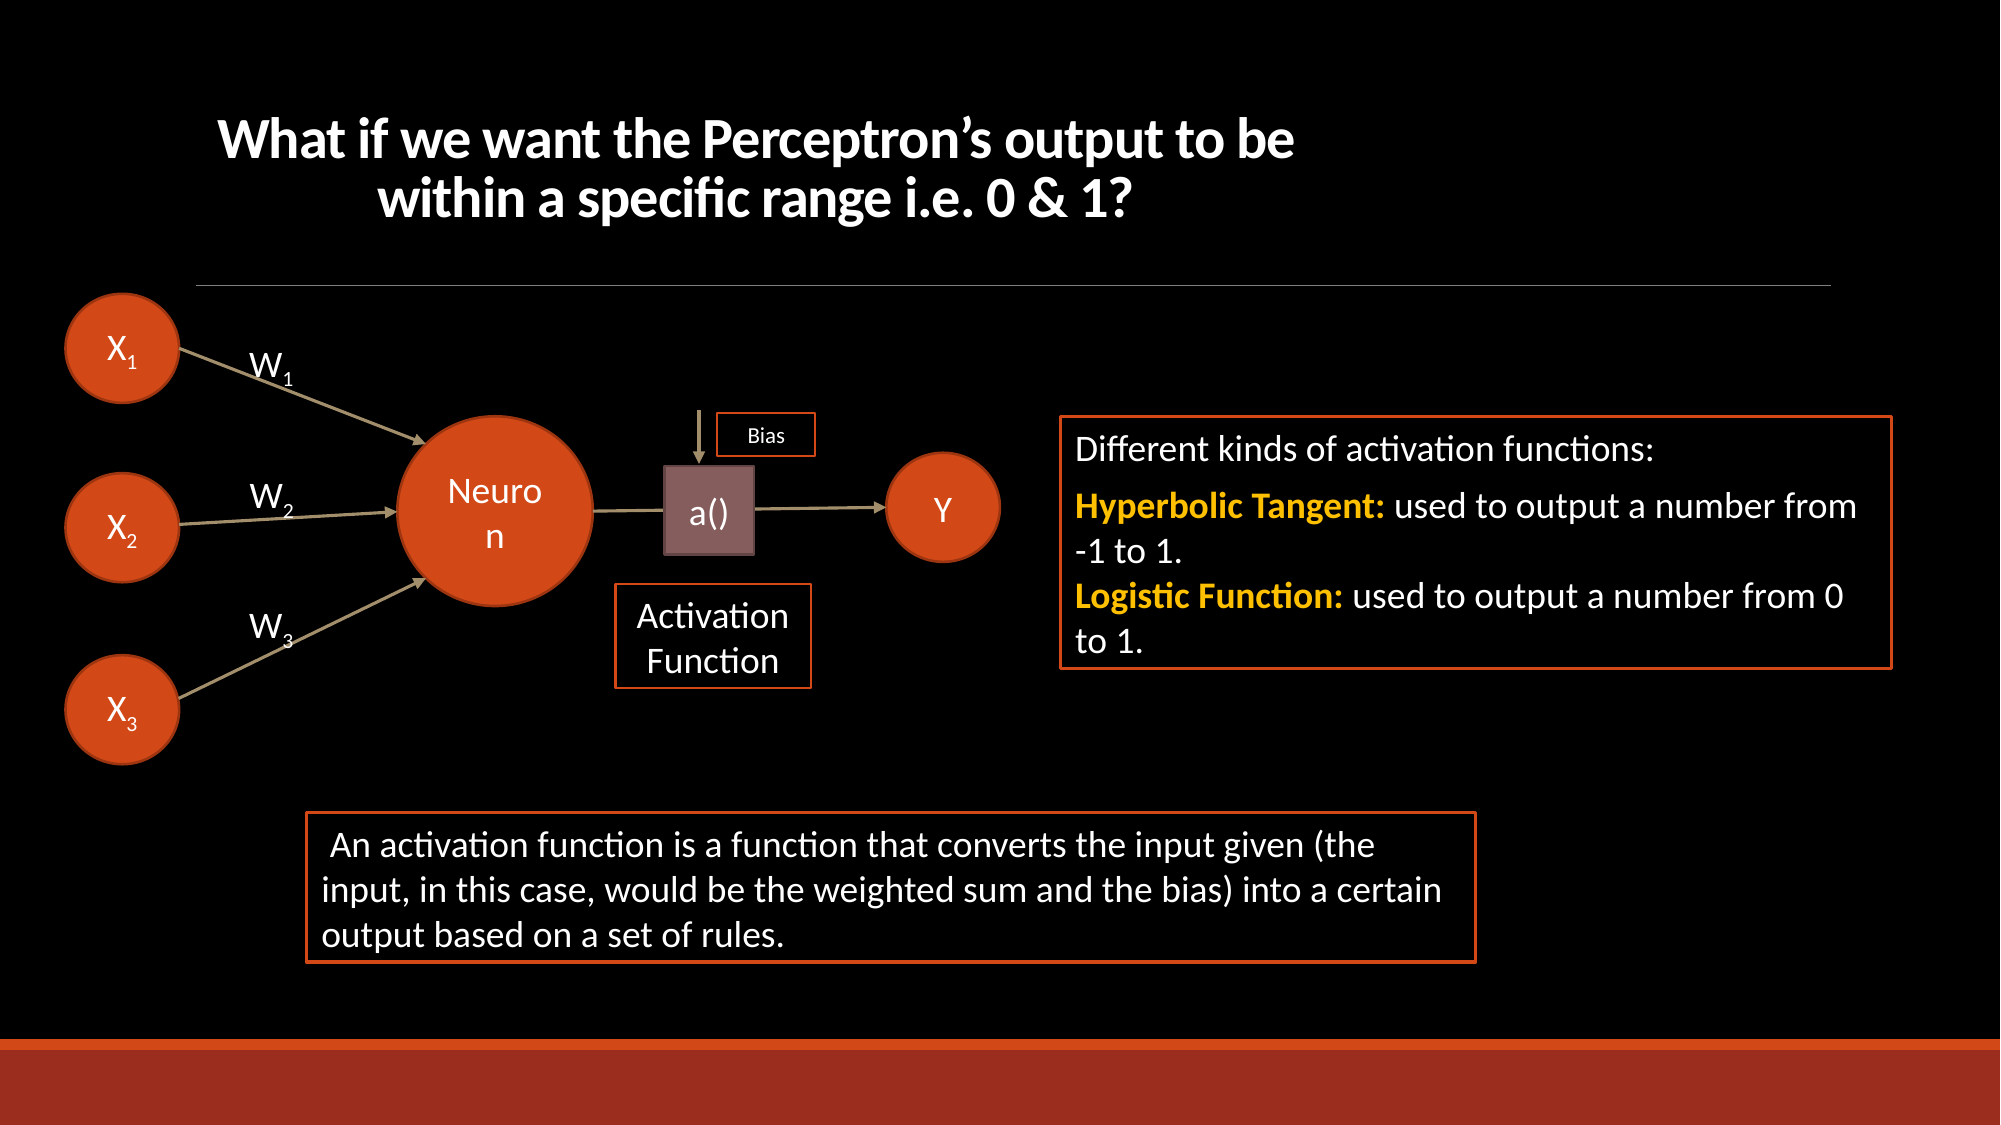

# What if we want the Perceptron’s output to be within a specific range i.e. 0 & 1?
X1
W1
Neuron
Y
W2
X2
W3
X3
Bias
Different kinds of activation functions:
Hyperbolic Tangent: used to output a number from -1 to 1.
Logistic Function: used to output a number from 0 to 1.
a()
Activation Function
 An activation function is a function that converts the input given (the input, in this case, would be the weighted sum and the bias) into a certain output based on a set of rules.